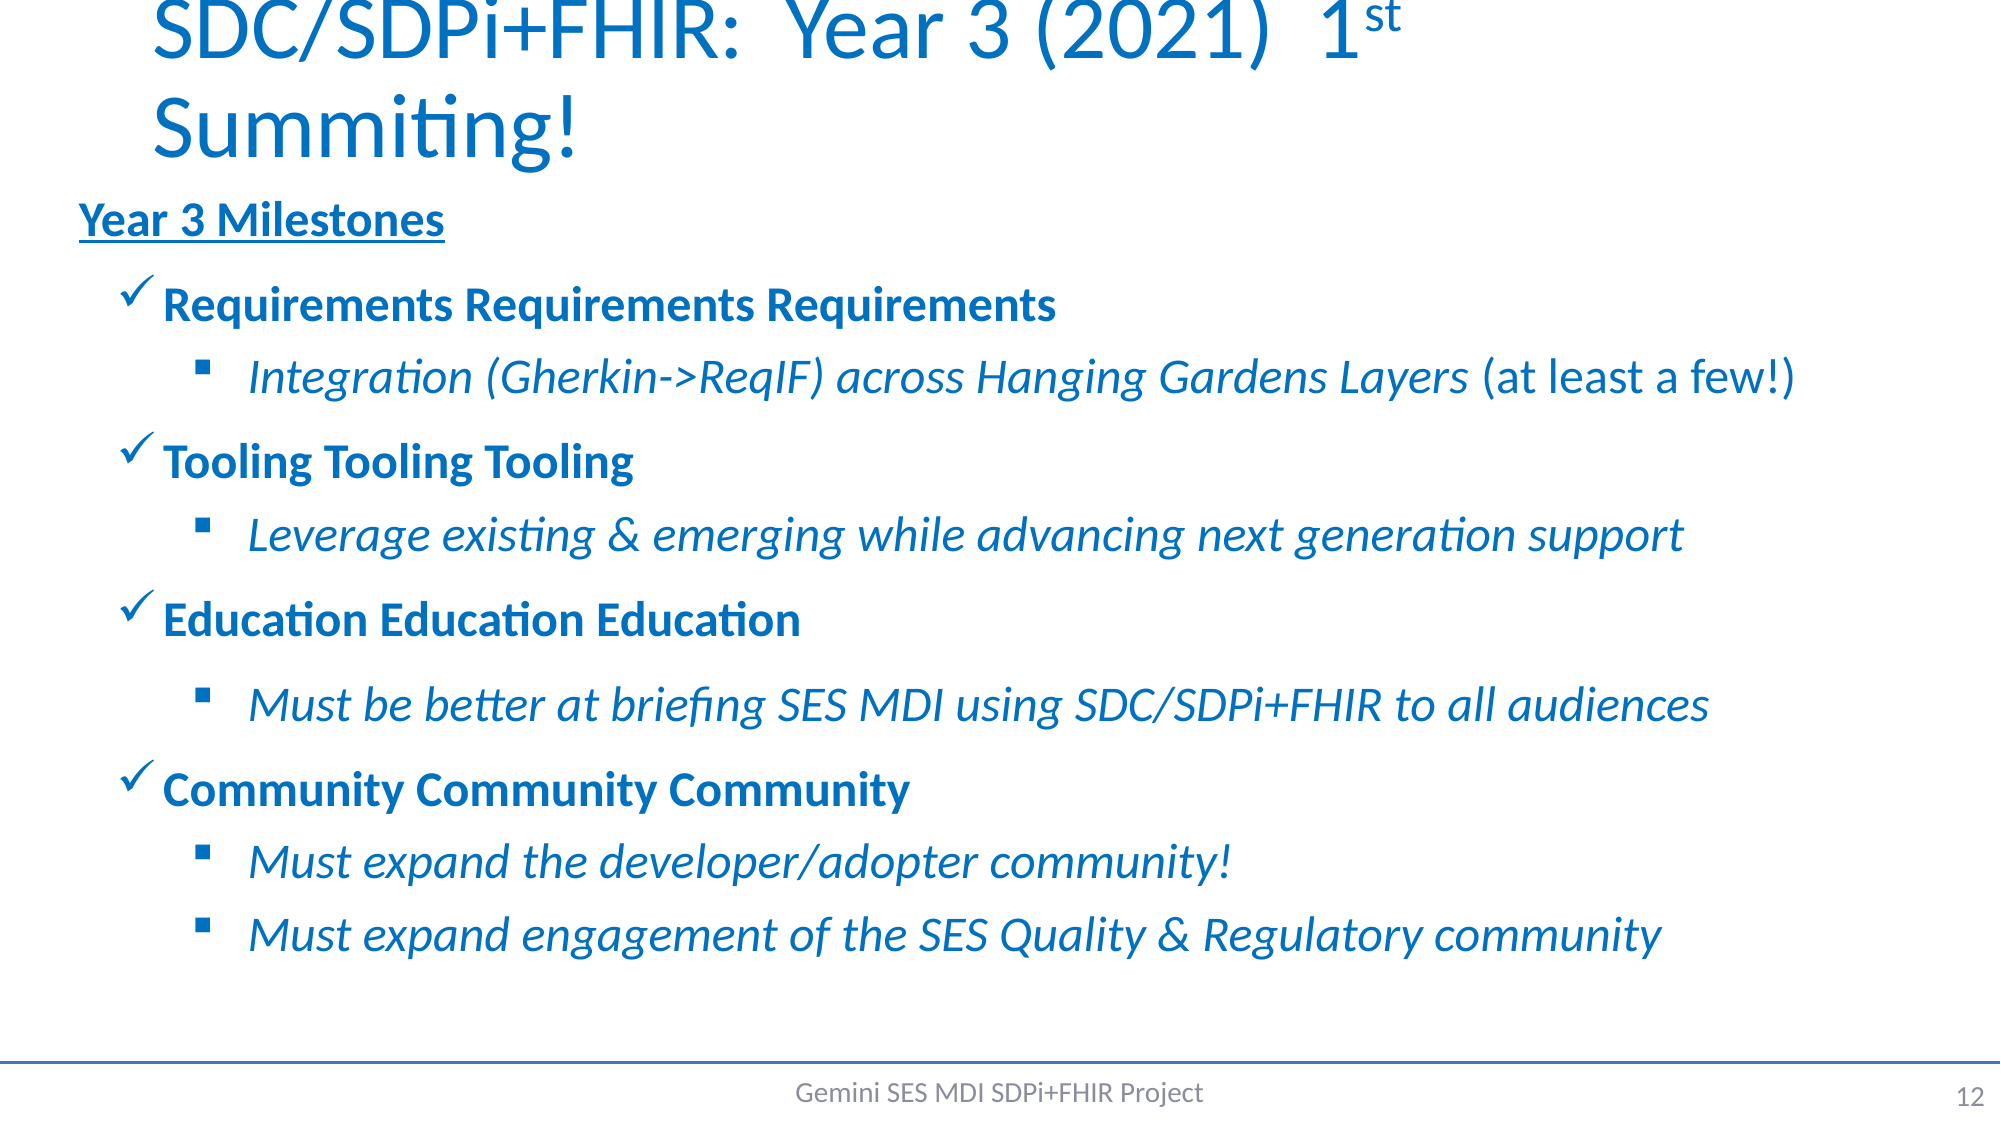

# SDC/SDPi+FHIR:  Year 3 (2021)  1st Summiting!
Year 3 Milestones
Requirements Requirements Requirements
Integration (Gherkin->ReqIF) across Hanging Gardens Layers (at least a few!)
Tooling Tooling Tooling
Leverage existing & emerging while advancing next generation support
Education Education Education
Must be better at briefing SES MDI using SDC/SDPi+FHIR to all audiences
Community Community Community
Must expand the developer/adopter community!
Must expand engagement of the SES Quality & Regulatory community

Gemini SES MDI SDPi+FHIR Project
12